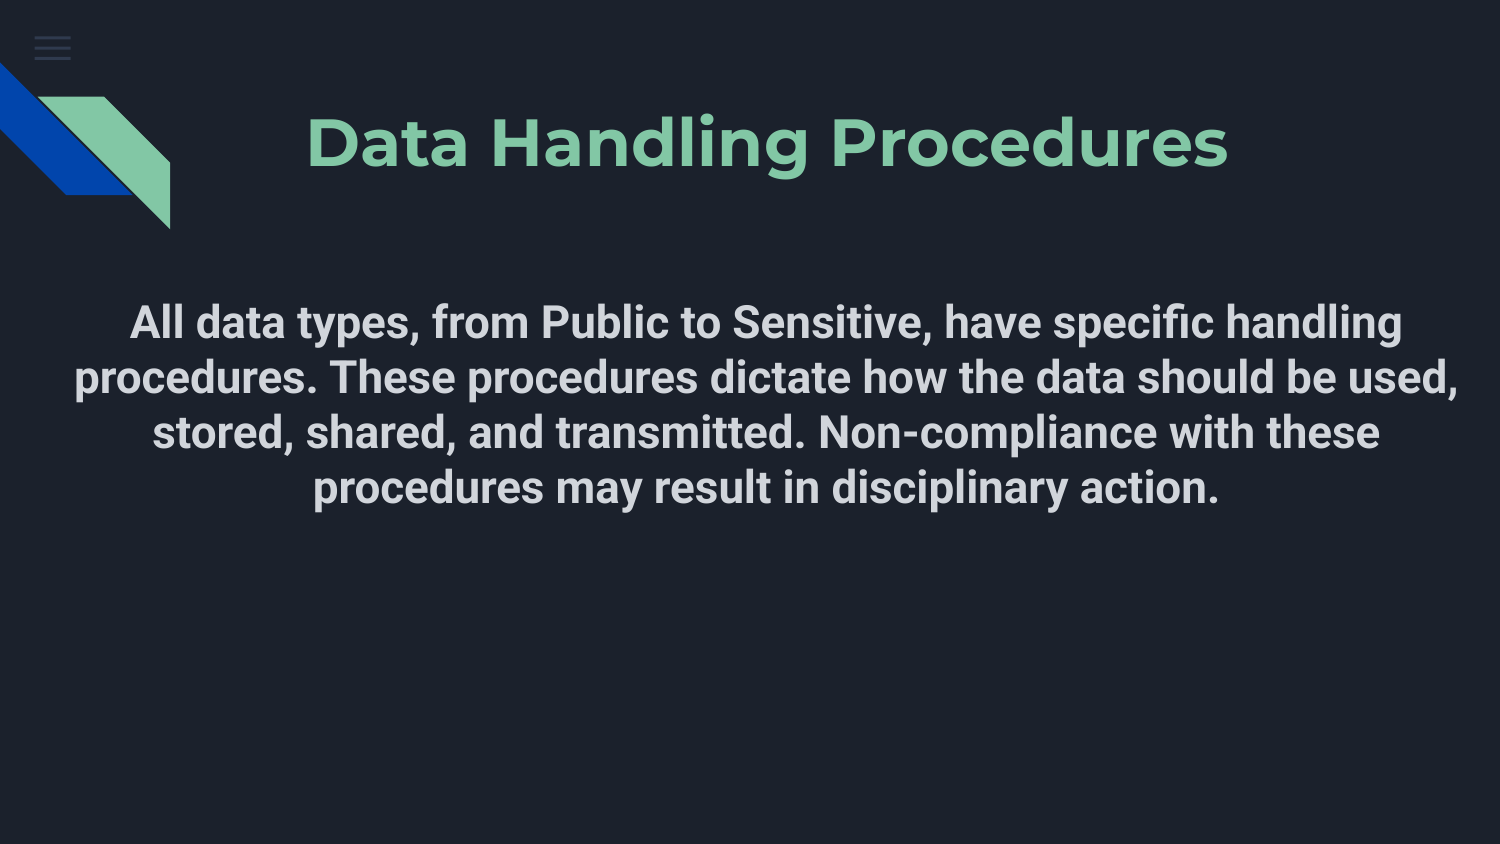

# Data Handling Procedures
All data types, from Public to Sensitive, have specific handling procedures. These procedures dictate how the data should be used, stored, shared, and transmitted. Non-compliance with these procedures may result in disciplinary action.